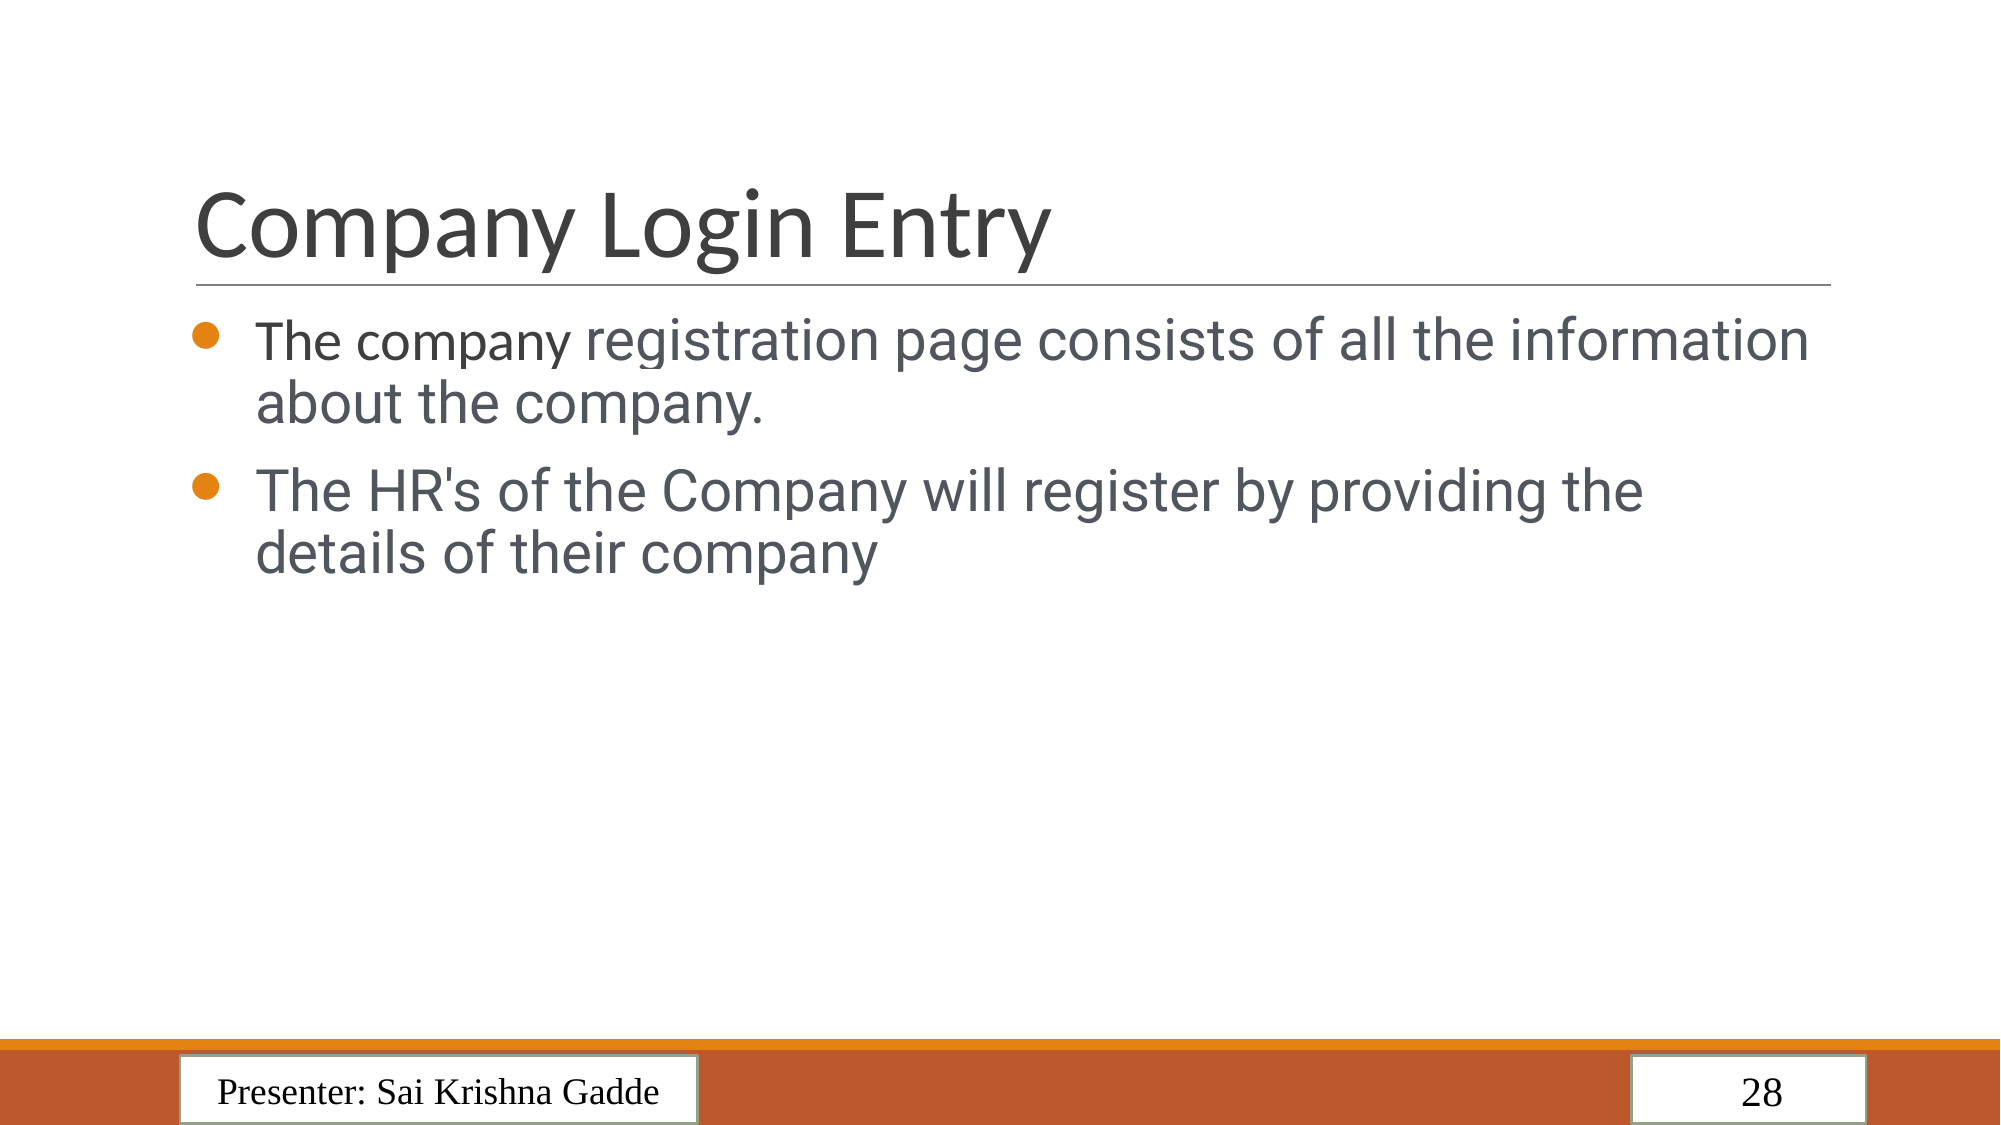

# Company Login Entry
The company registration page consists of all the information about the company.
The HR's of the Company will register by providing the details of their company

Presenter: Sai Krishna Gadde
         28